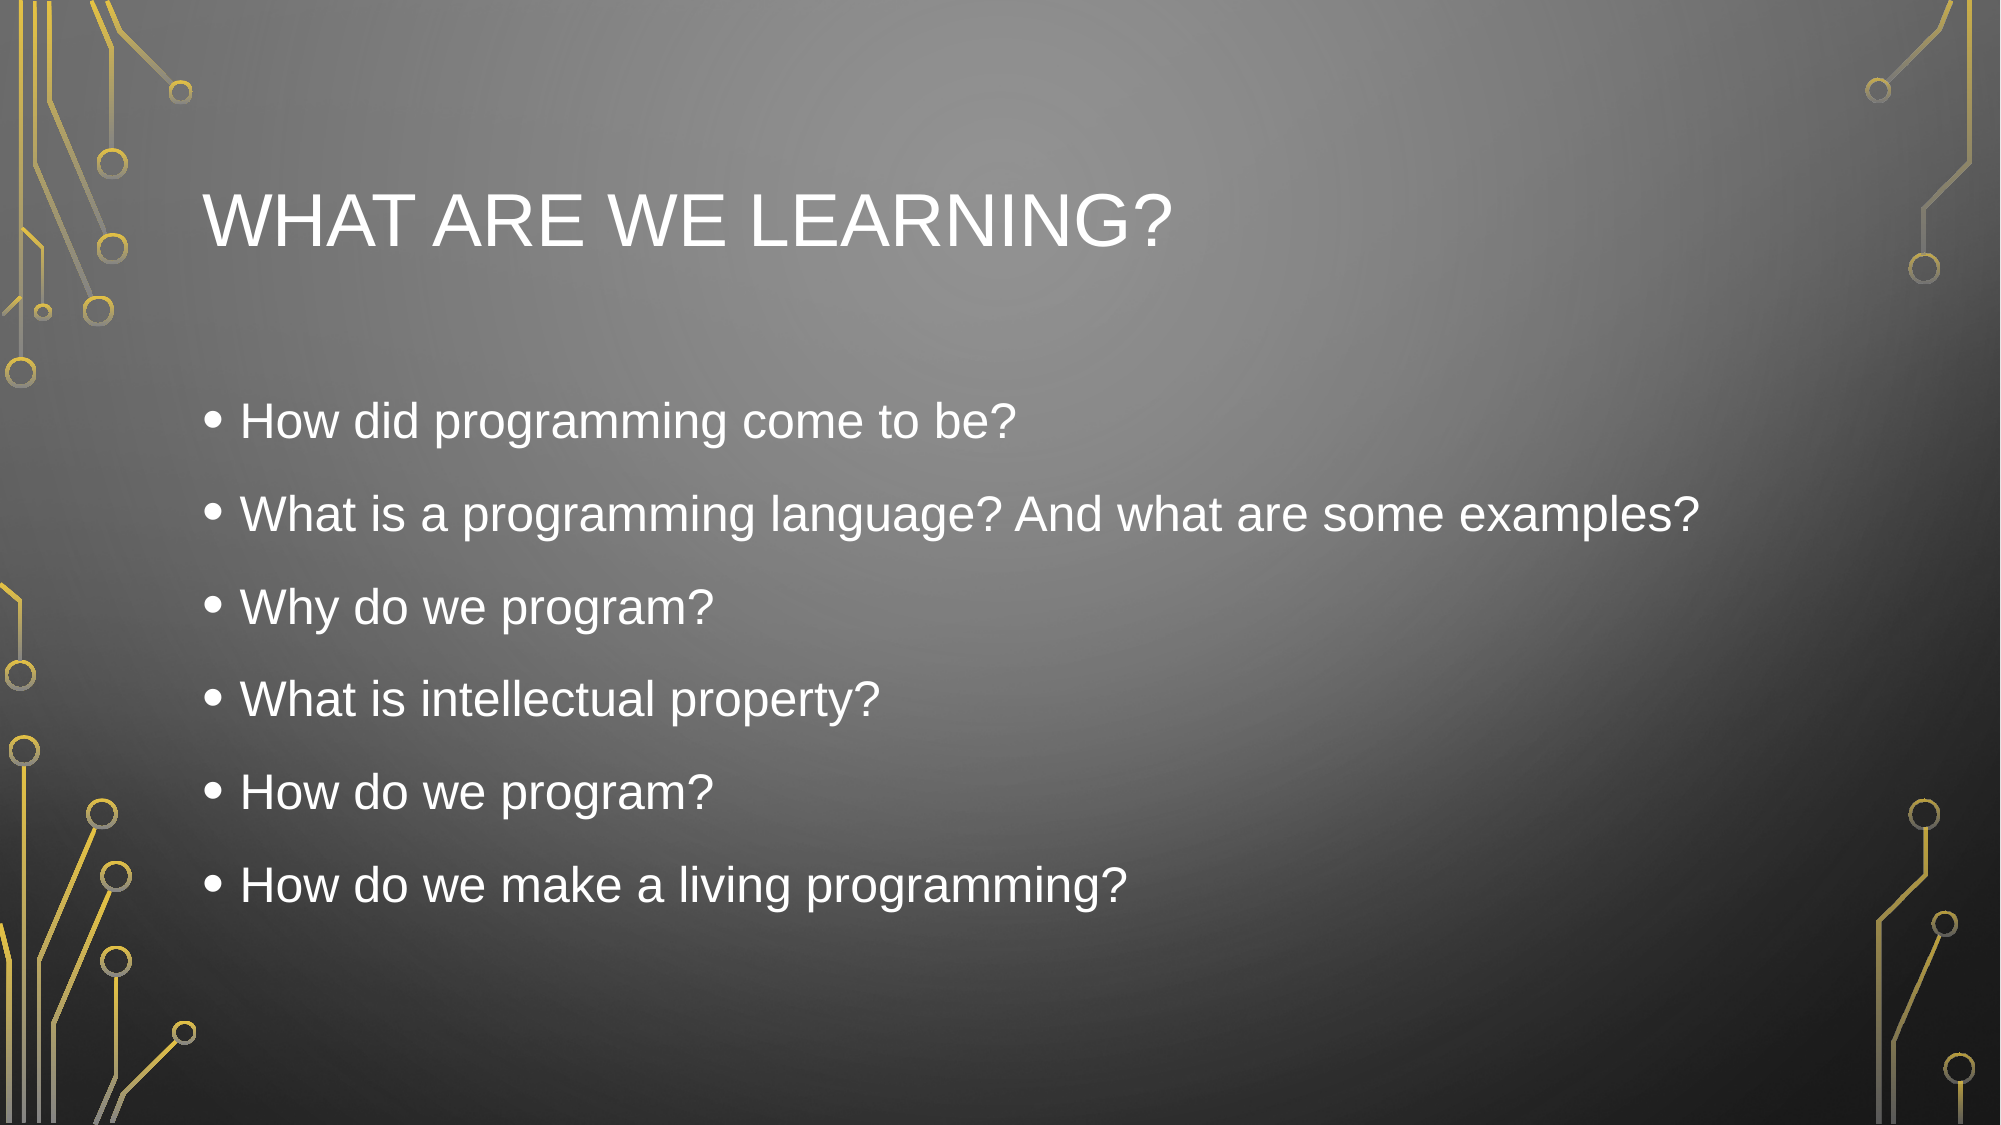

# What Are We learning?
How did programming come to be?
What is a programming language? And what are some examples?
Why do we program?
What is intellectual property?
How do we program?
How do we make a living programming?